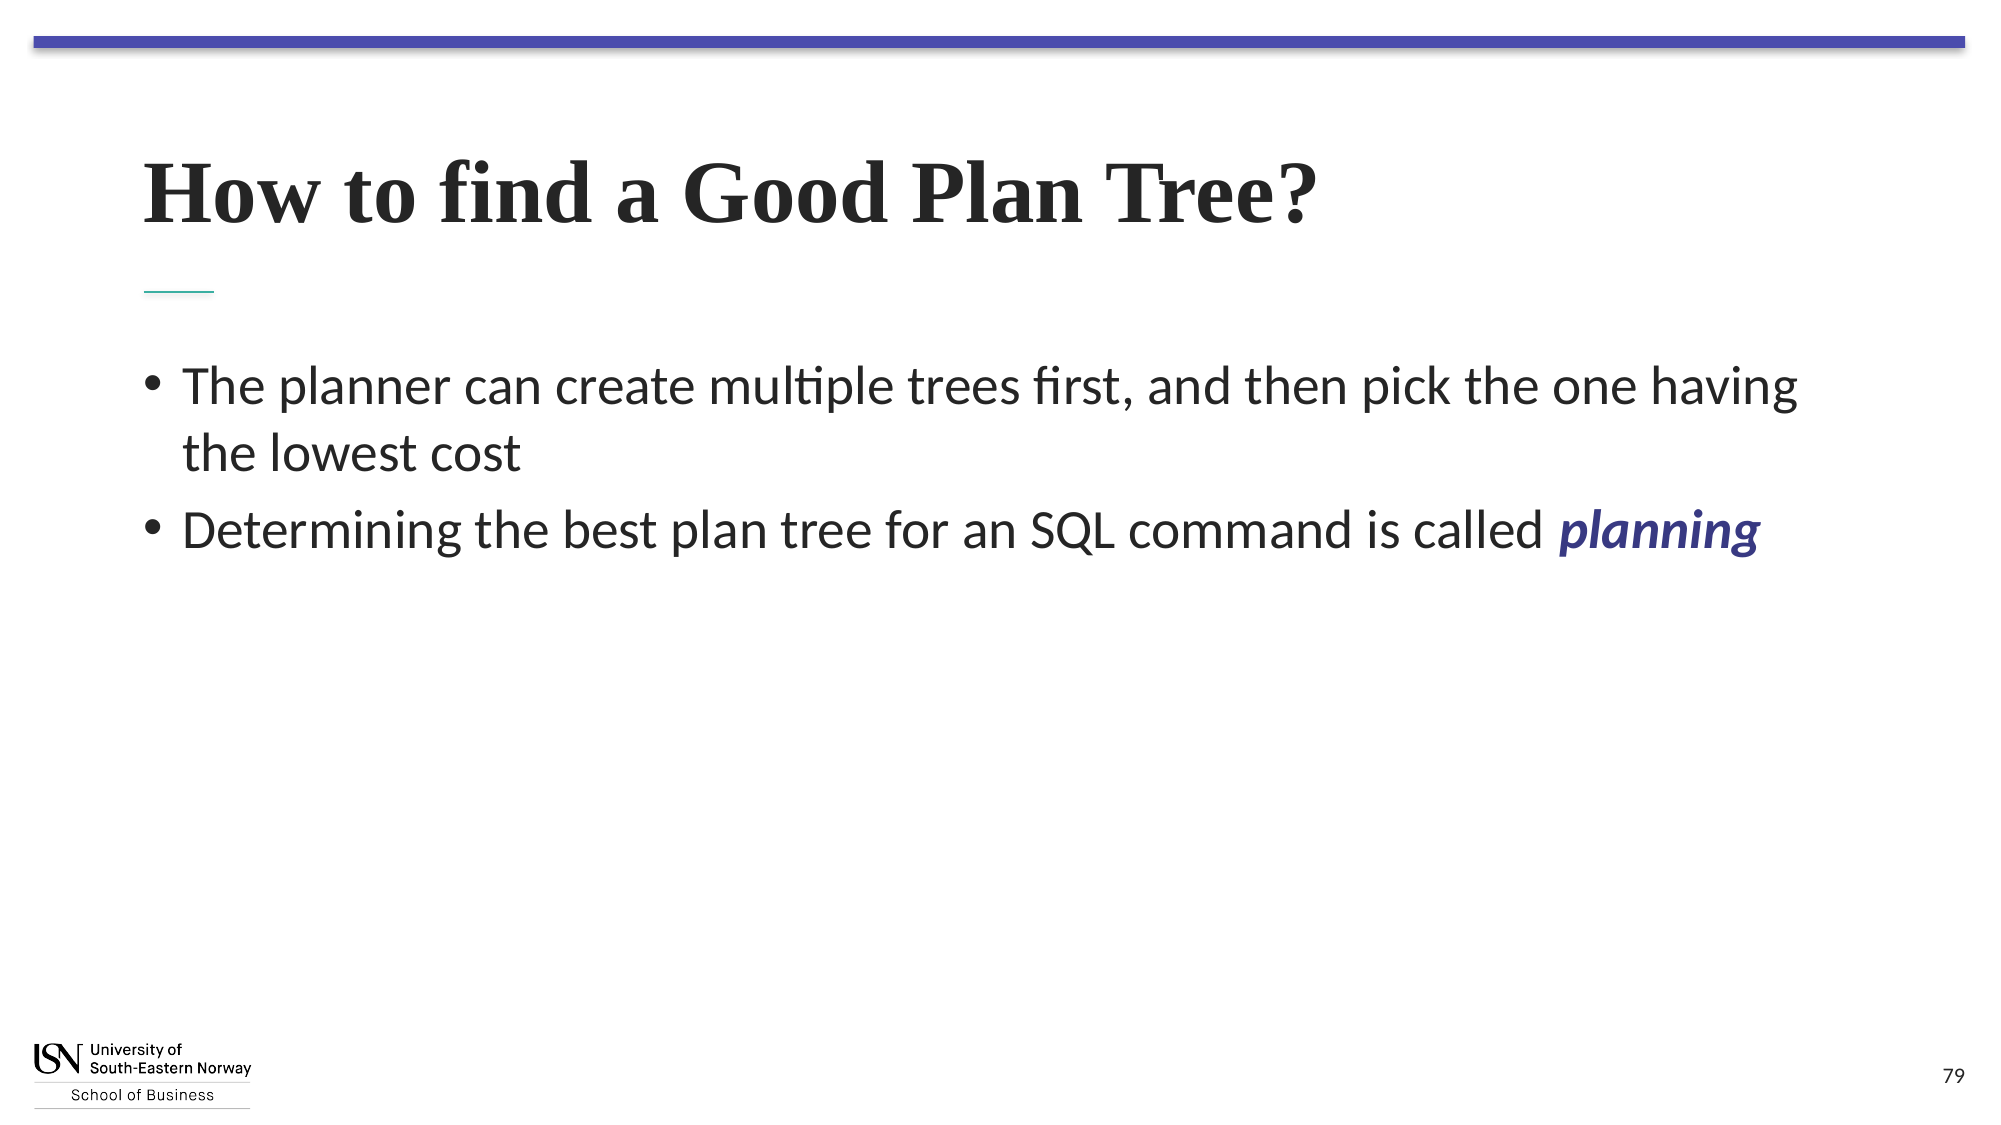

# How to find a Good Plan Tree?
The planner can create multiple trees first, and then pick the one having the lowest cost
Determining the best plan tree for an SQL command is called planning
79